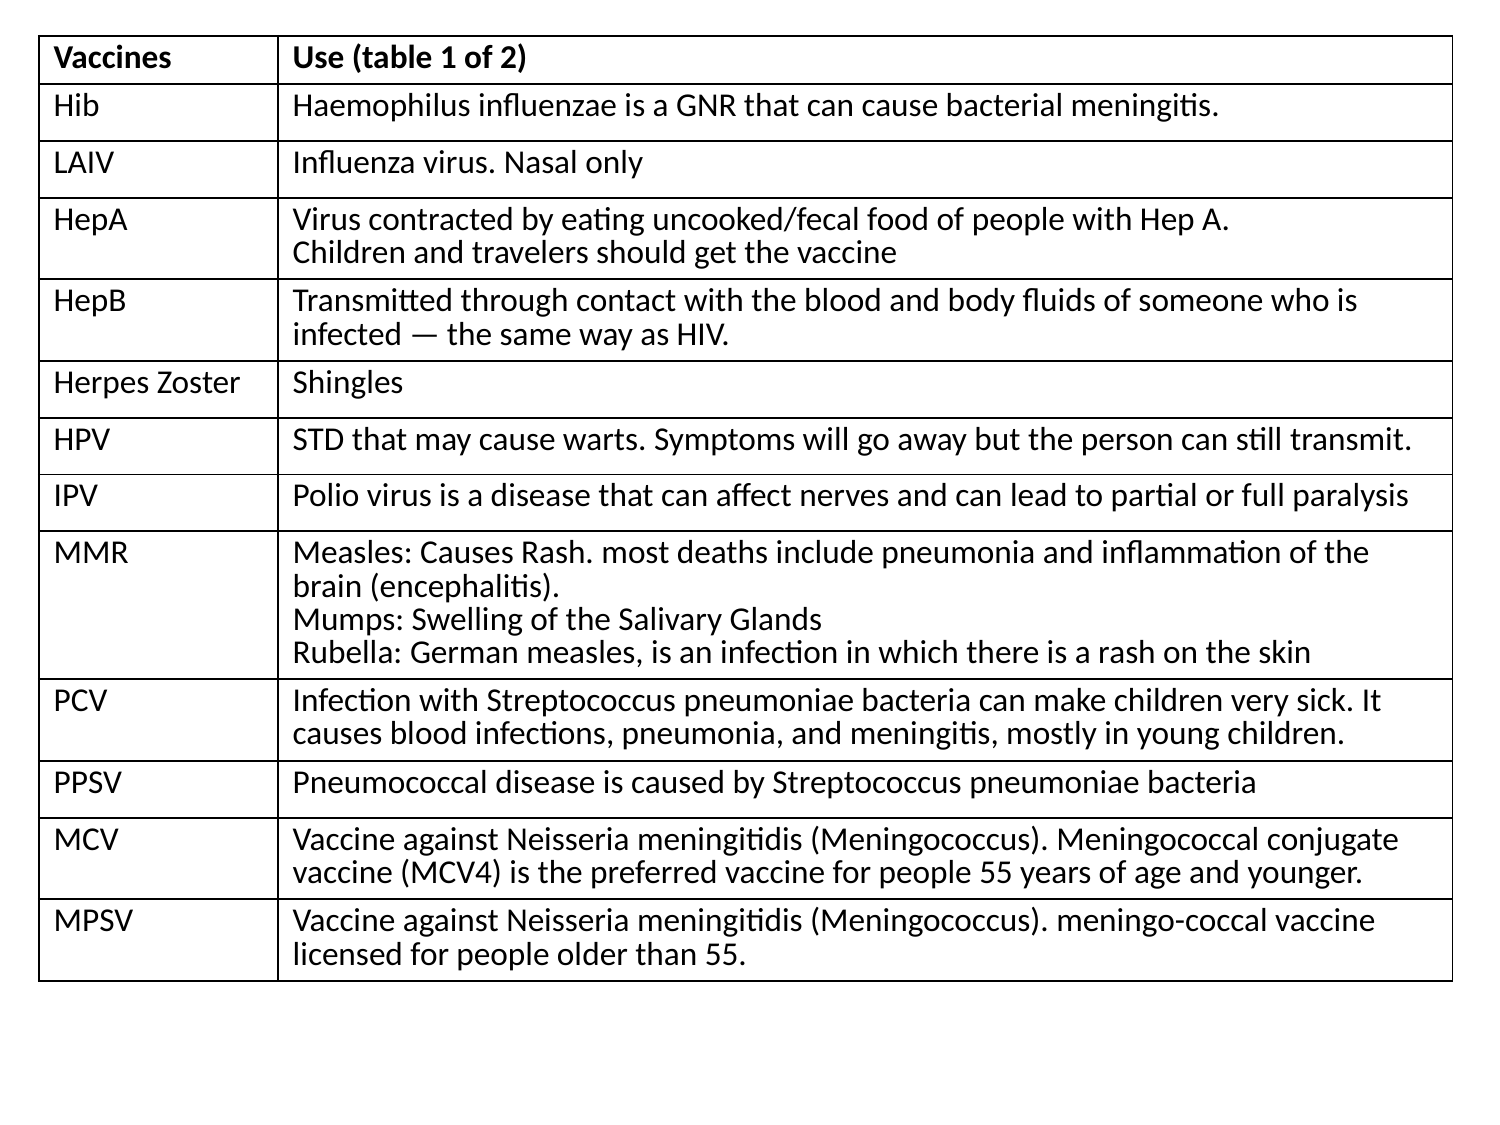

| Vaccines | Use (table 1 of 2) |
| --- | --- |
| Hib | Haemophilus influenzae is a GNR that can cause bacterial meningitis. |
| LAIV | Influenza virus. Nasal only |
| HepA | Virus contracted by eating uncooked/fecal food of people with Hep A. Children and travelers should get the vaccine |
| HepB | Transmitted through contact with the blood and body fluids of someone who is infected — the same way as HIV. |
| Herpes Zoster | Shingles |
| HPV | STD that may cause warts. Symptoms will go away but the person can still transmit. |
| IPV | Polio virus is a disease that can affect nerves and can lead to partial or full paralysis |
| MMR | Measles: Causes Rash. most deaths include pneumonia and inflammation of the brain (encephalitis). Mumps: Swelling of the Salivary Glands Rubella: German measles, is an infection in which there is a rash on the skin |
| PCV | Infection with Streptococcus pneumoniae bacteria can make children very sick. It causes blood infections, pneumonia, and meningitis, mostly in young children. |
| PPSV | Pneumococcal disease is caused by Streptococcus pneumoniae bacteria |
| MCV | Vaccine against Neisseria meningitidis (Meningococcus). Meningococcal conjugate vaccine (MCV4) is the preferred vaccine for people 55 years of age and younger. |
| MPSV | Vaccine against Neisseria meningitidis (Meningococcus). meningo-coccal vaccine licensed for people older than 55. |